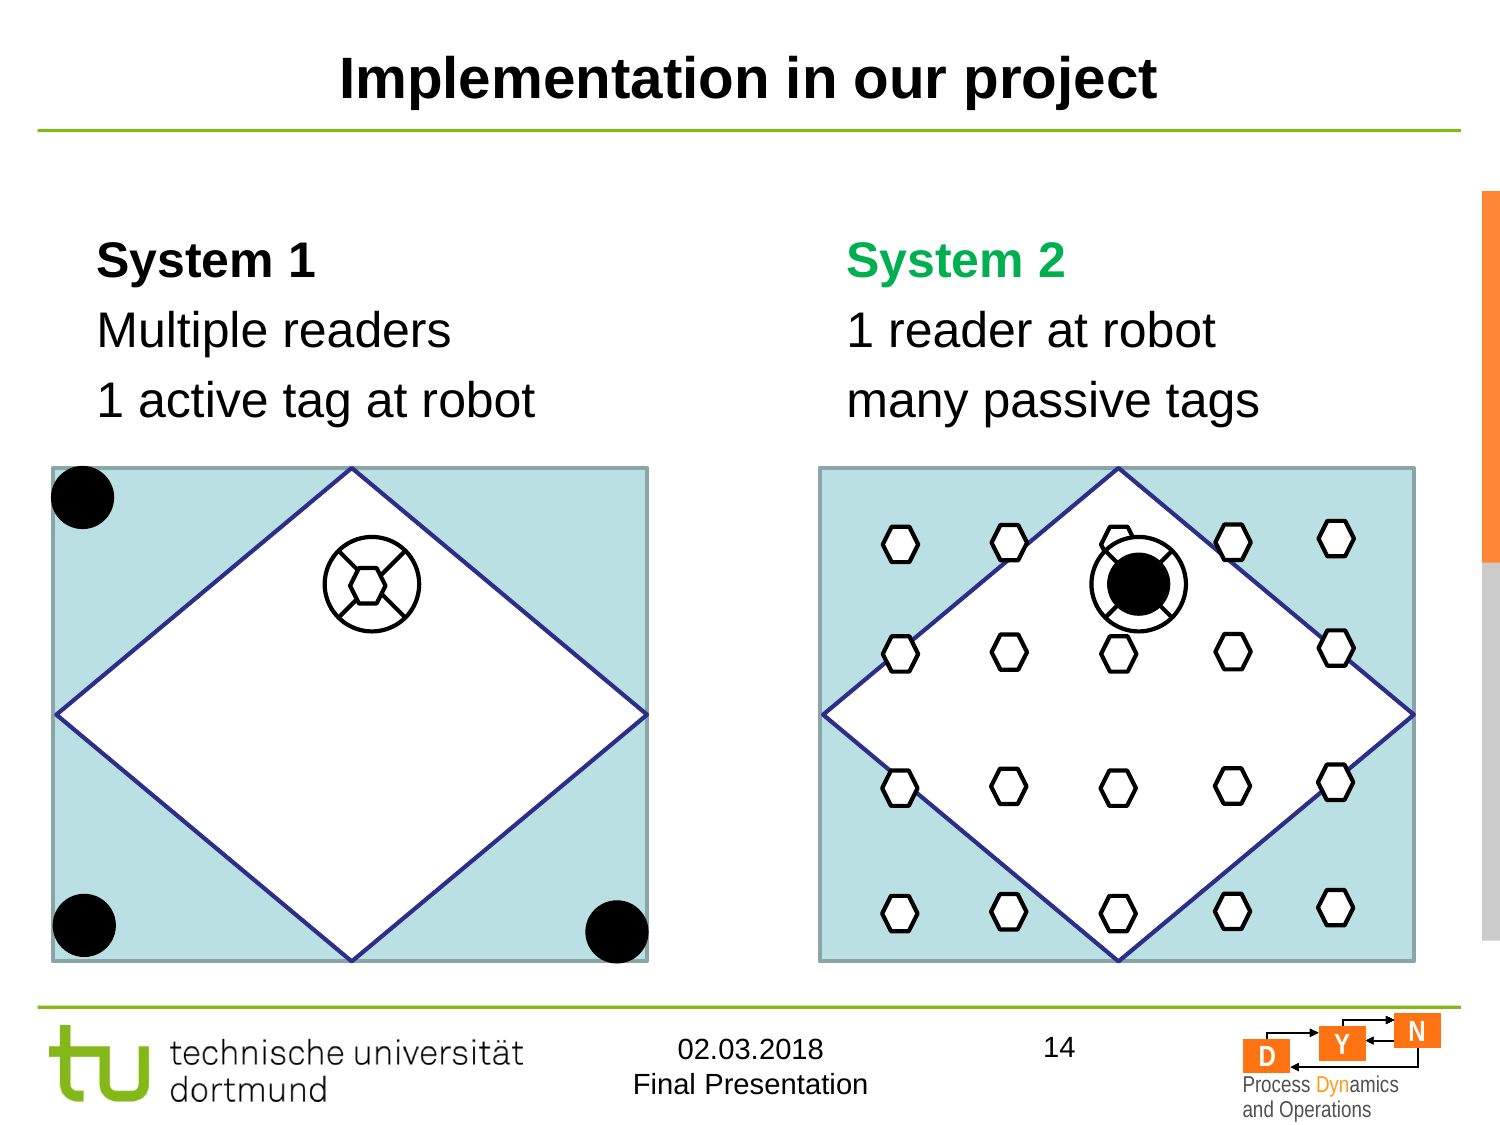

14
# Implementation in our project
System 1				System 2
Multiple readers			1 reader at robot
1 active tag at robot			many passive tags